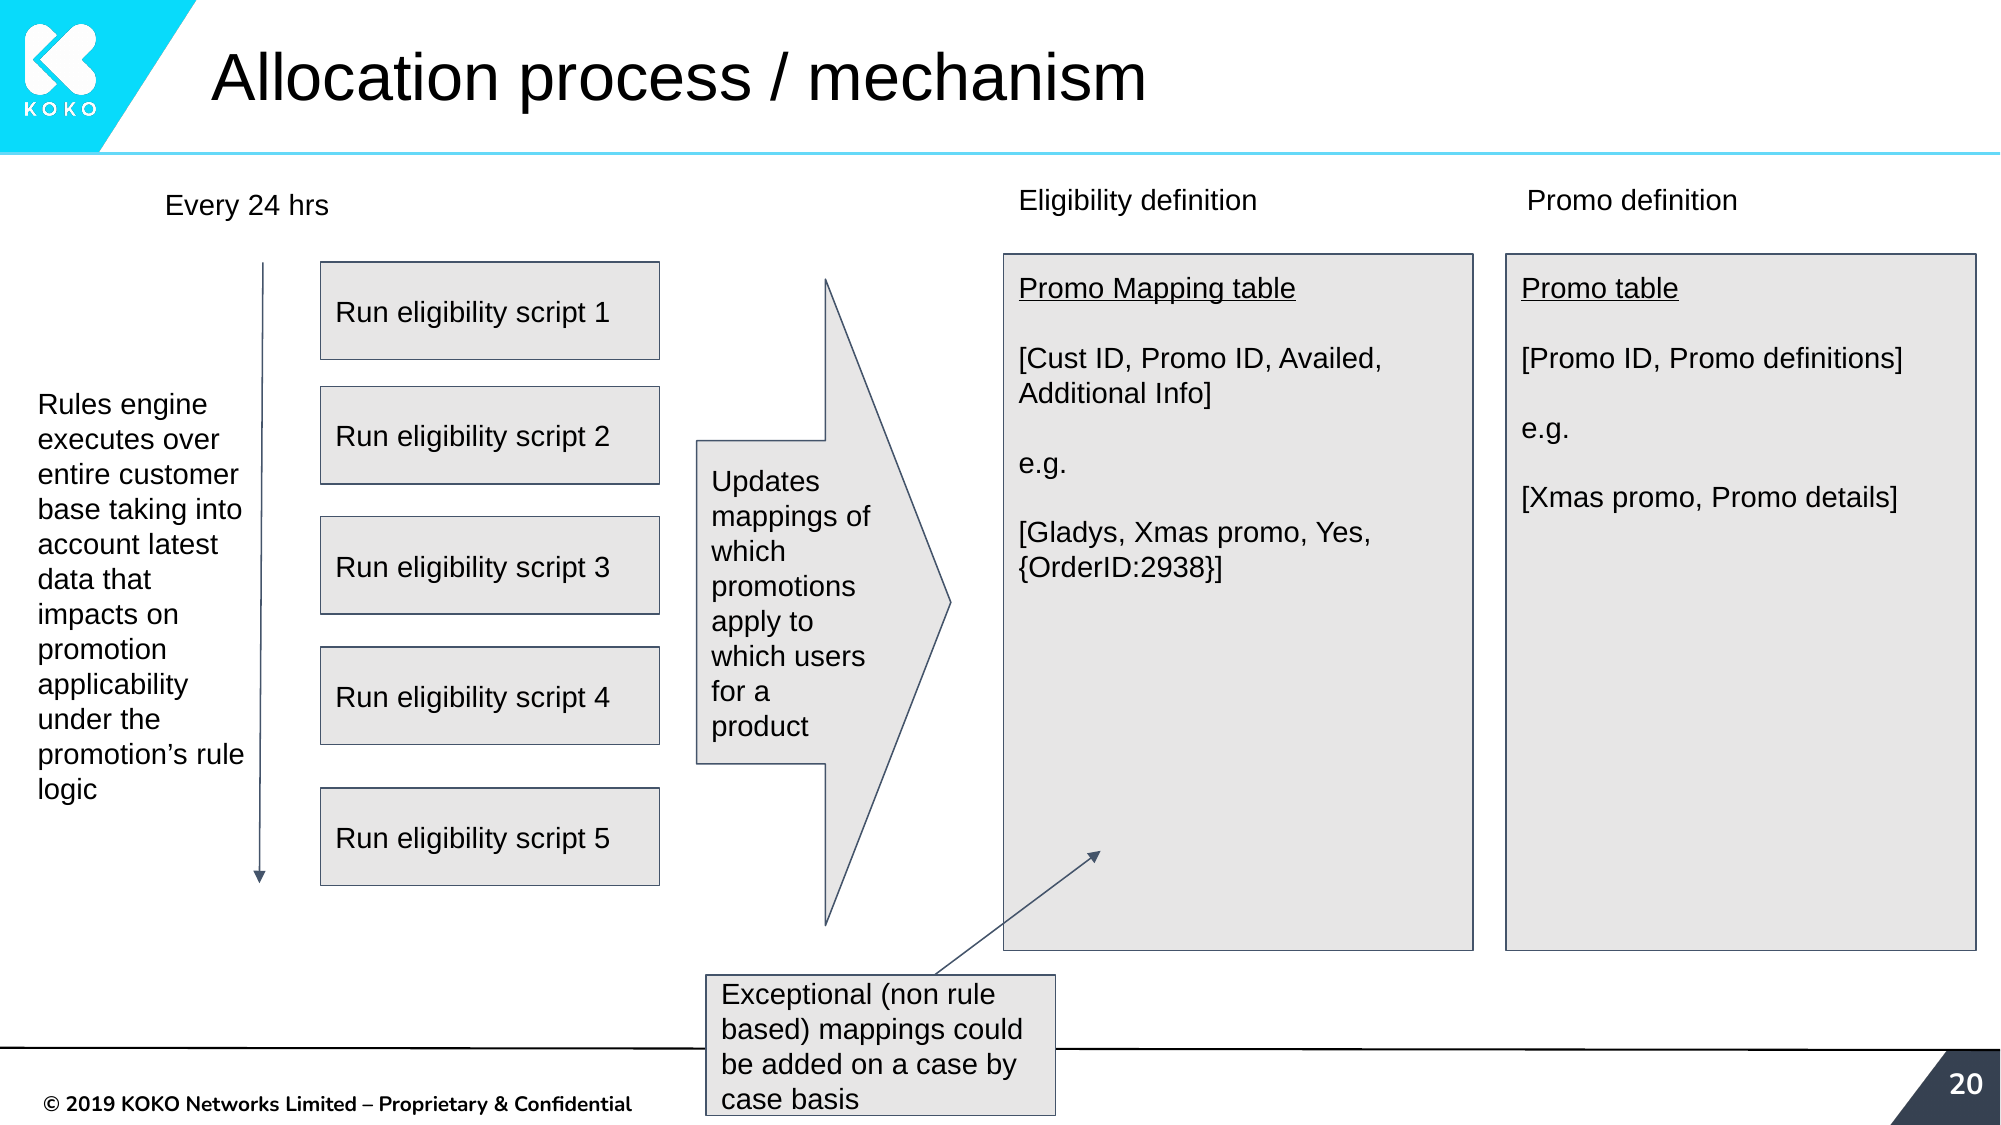

# Allocation process / mechanism
Eligibility definition
Promo definition
Every 24 hrs
Promo Mapping table

[Cust ID, Promo ID, Availed, Additional Info]

e.g.

[Gladys, Xmas promo, Yes, {OrderID:2938}]
Promo table

[Promo ID, Promo definitions]

e.g.

[Xmas promo, Promo details]
Run eligibility script 1
Updates
mappings of which promotions apply to which users for a product
Rules engine executes over entire customer base taking into account latest data that impacts on promotion applicability under the promotion’s rule logic
Run eligibility script 2
Run eligibility script 3
Run eligibility script 4
Run eligibility script 5
Exceptional (non rule based) mappings could be added on a case by case basis
20